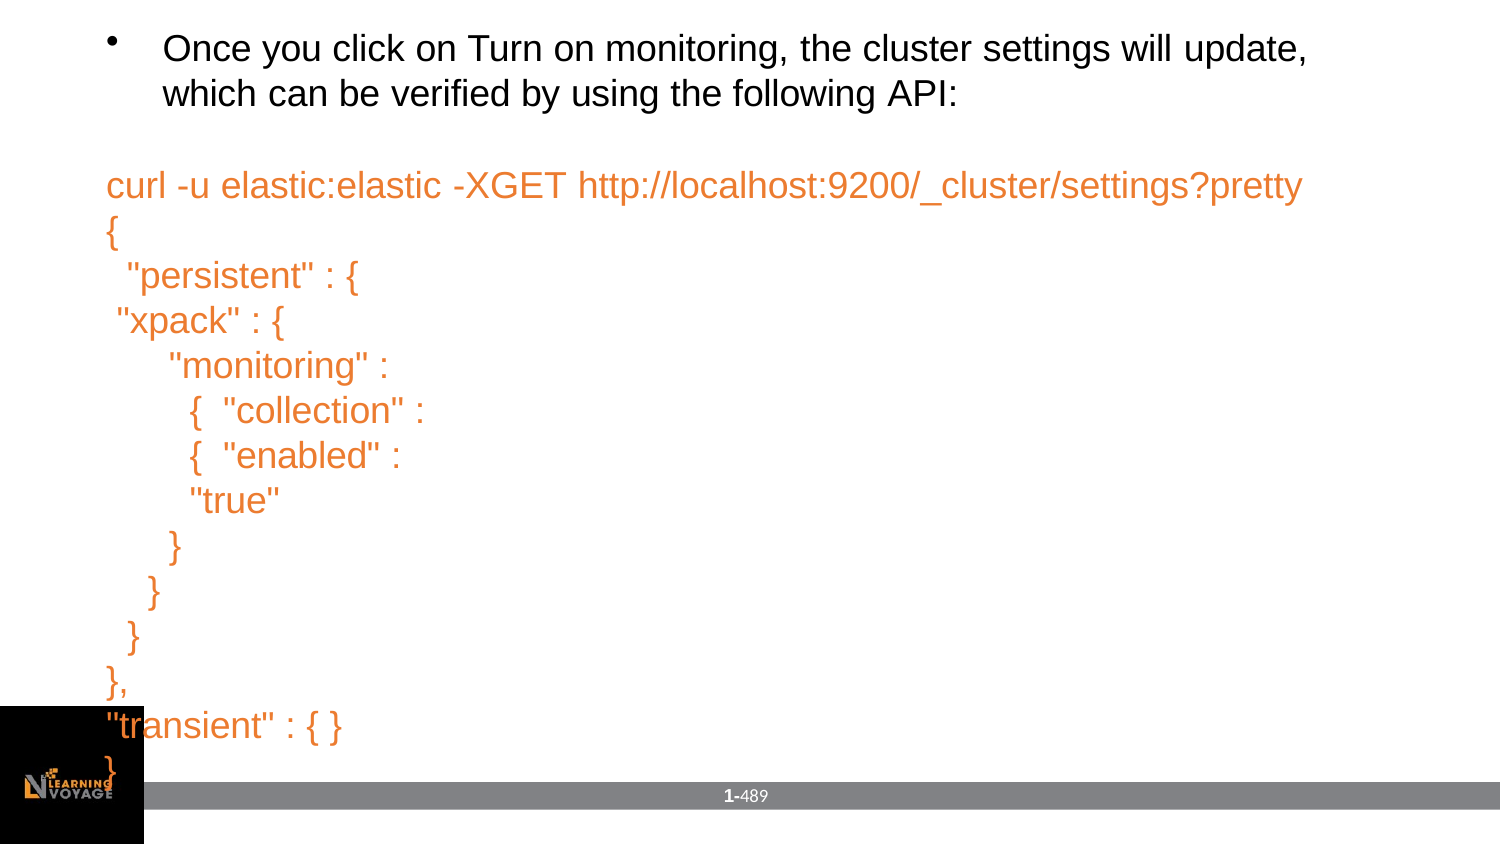

Once you click on Turn on monitoring, the cluster settings will update,
which can be verified by using the following API:

curl -u elastic:elastic -XGET http://localhost:9200/_cluster/settings?pretty
{
"persistent" : {  "xpack" : {
"monitoring" : {  "collection" : {  "enabled" : "true"
}
}
}
},
"transient" : { }
}
1-489